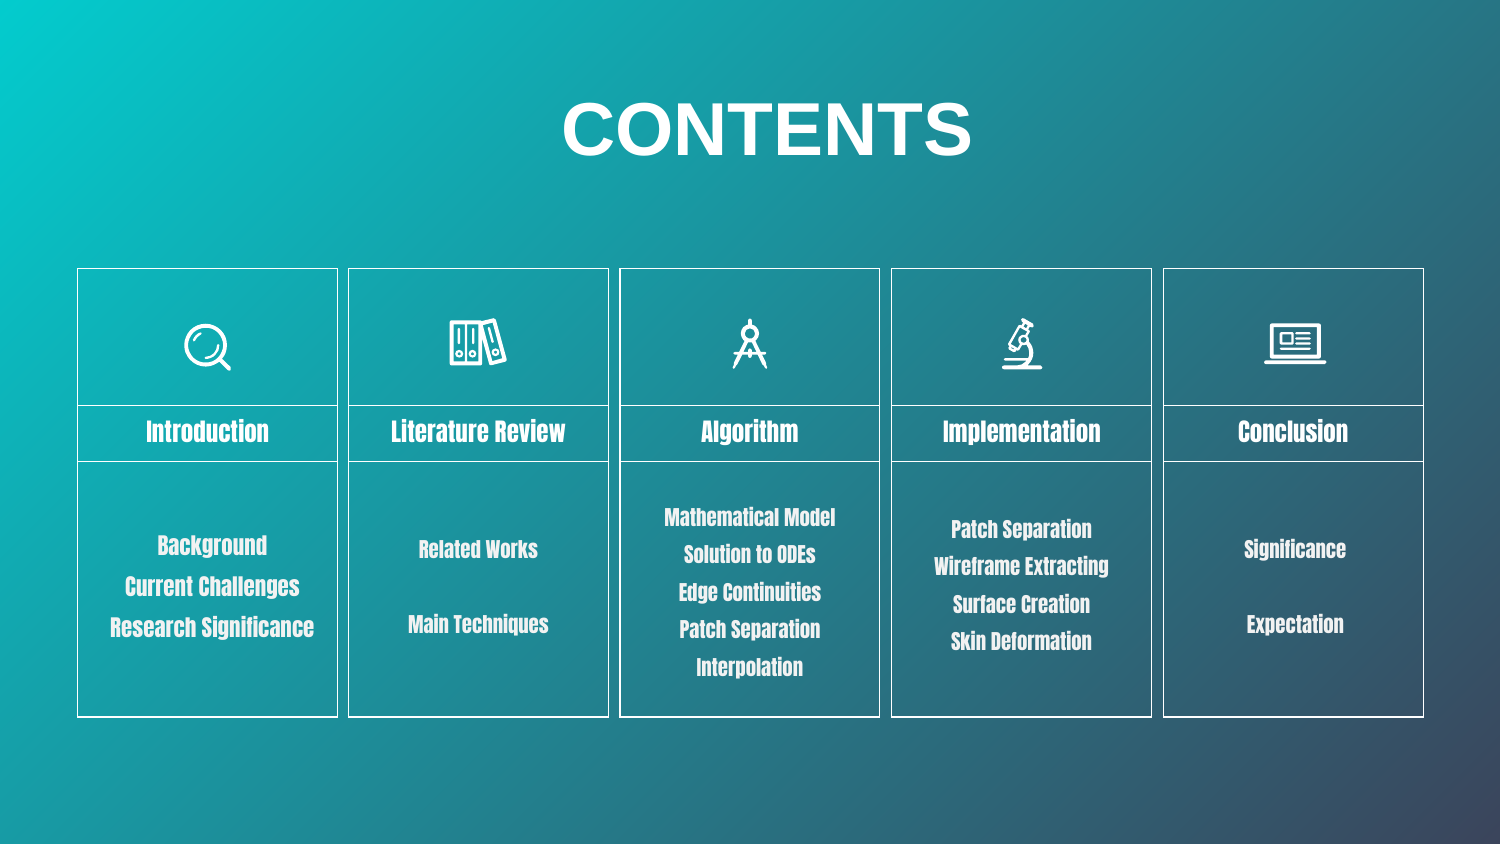

CONTENTS

Introduction
Literature Review
Algorithm
Implementation
Conclusion
Mathematical Model
Solution to ODEs
Edge Continuities
Patch Separation
Interpolation
Patch Separation
Wireframe Extracting
Surface Creation
Skin Deformation
Background
Current Challenges
Research Significance
Related Works

Main Techniques

Significance

Expectation